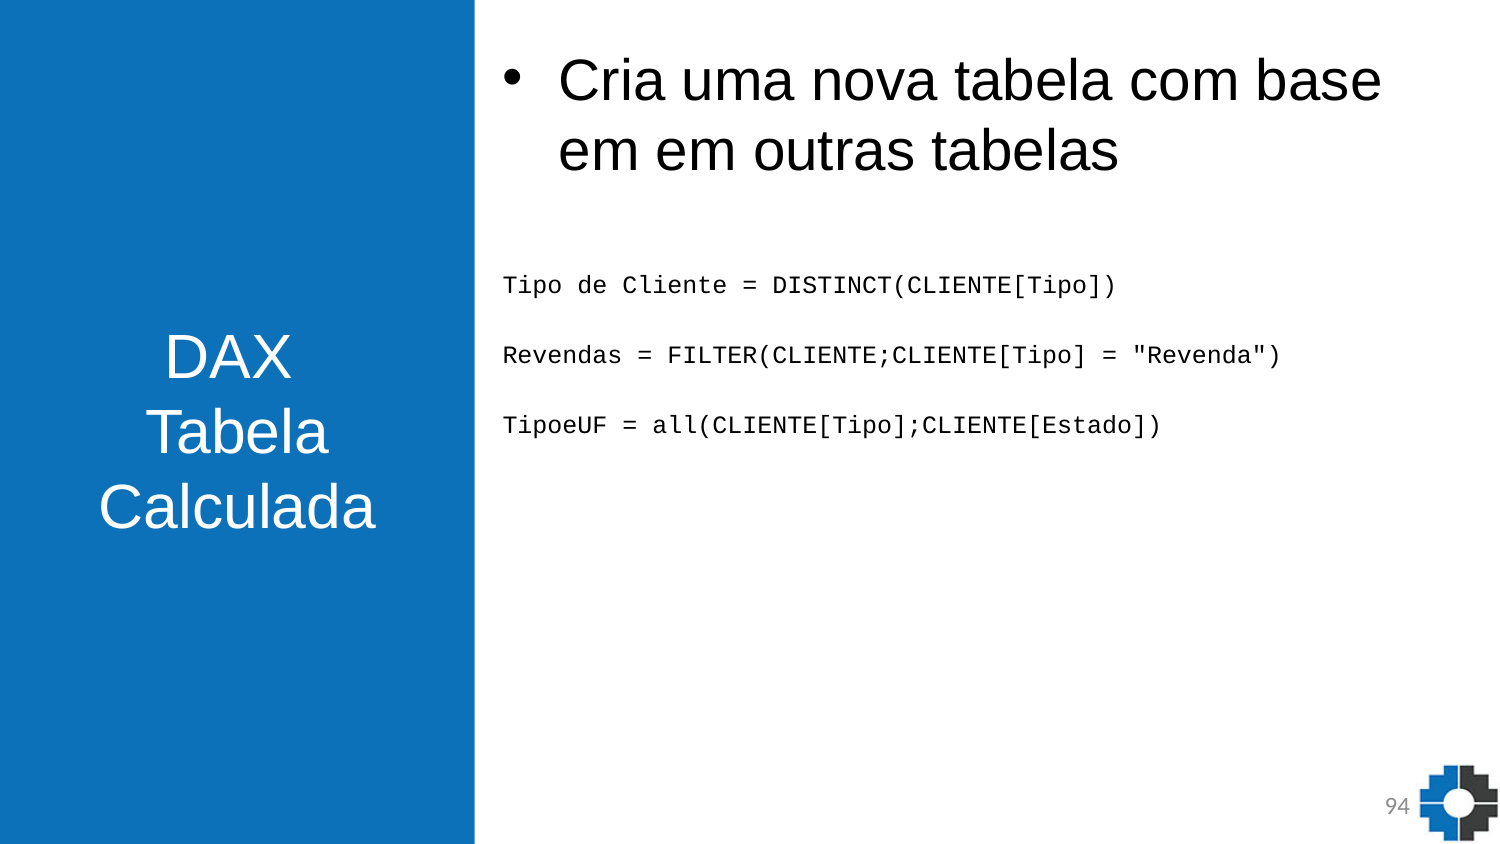

# DAX Tabela Calculada
Cria uma nova tabela com base em em outras tabelas

Tipo de Cliente = DISTINCT(CLIENTE[Tipo])

Revendas = FILTER(CLIENTE;CLIENTE[Tipo] = "Revenda")

TipoeUF = all(CLIENTE[Tipo];CLIENTE[Estado])

94